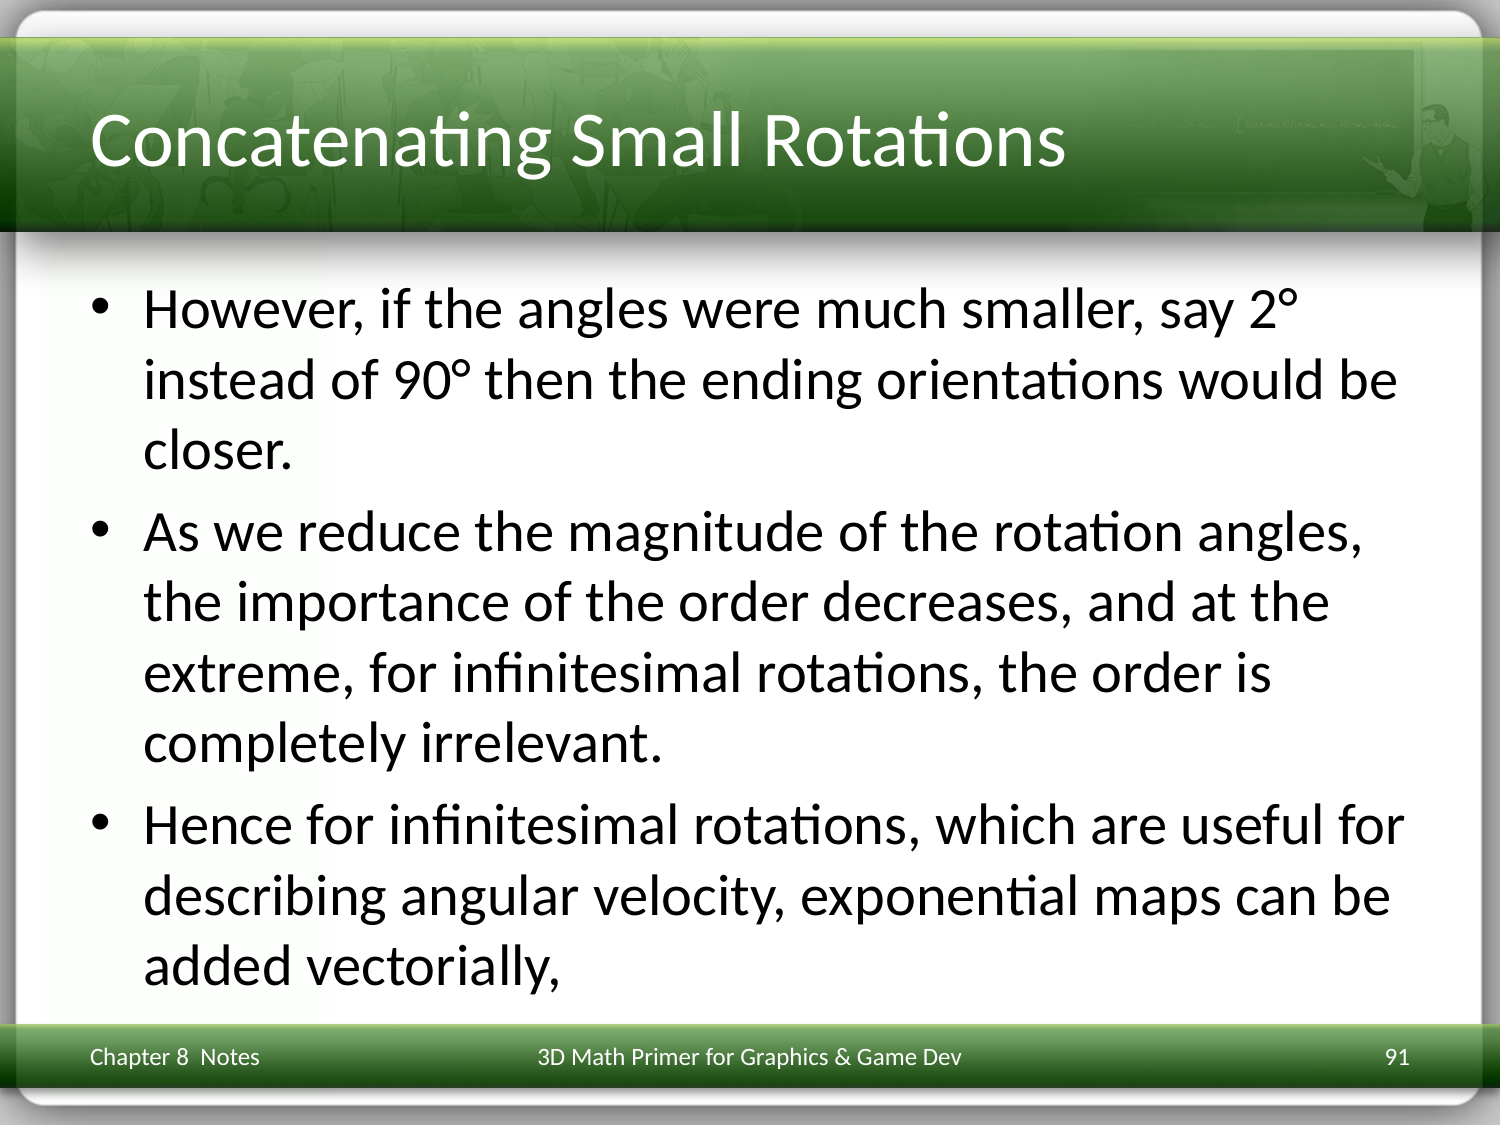

# Concatenating Small Rotations
However, if the angles were much smaller, say 2° instead of 90° then the ending orientations would be closer.
As we reduce the magnitude of the rotation angles, the importance of the order decreases, and at the extreme, for infinitesimal rotations, the order is completely irrelevant.
Hence for infinitesimal rotations, which are useful for describing angular velocity, exponential maps can be added vectorially,
Chapter 8  Notes
3D Math Primer for Graphics & Game Dev
91